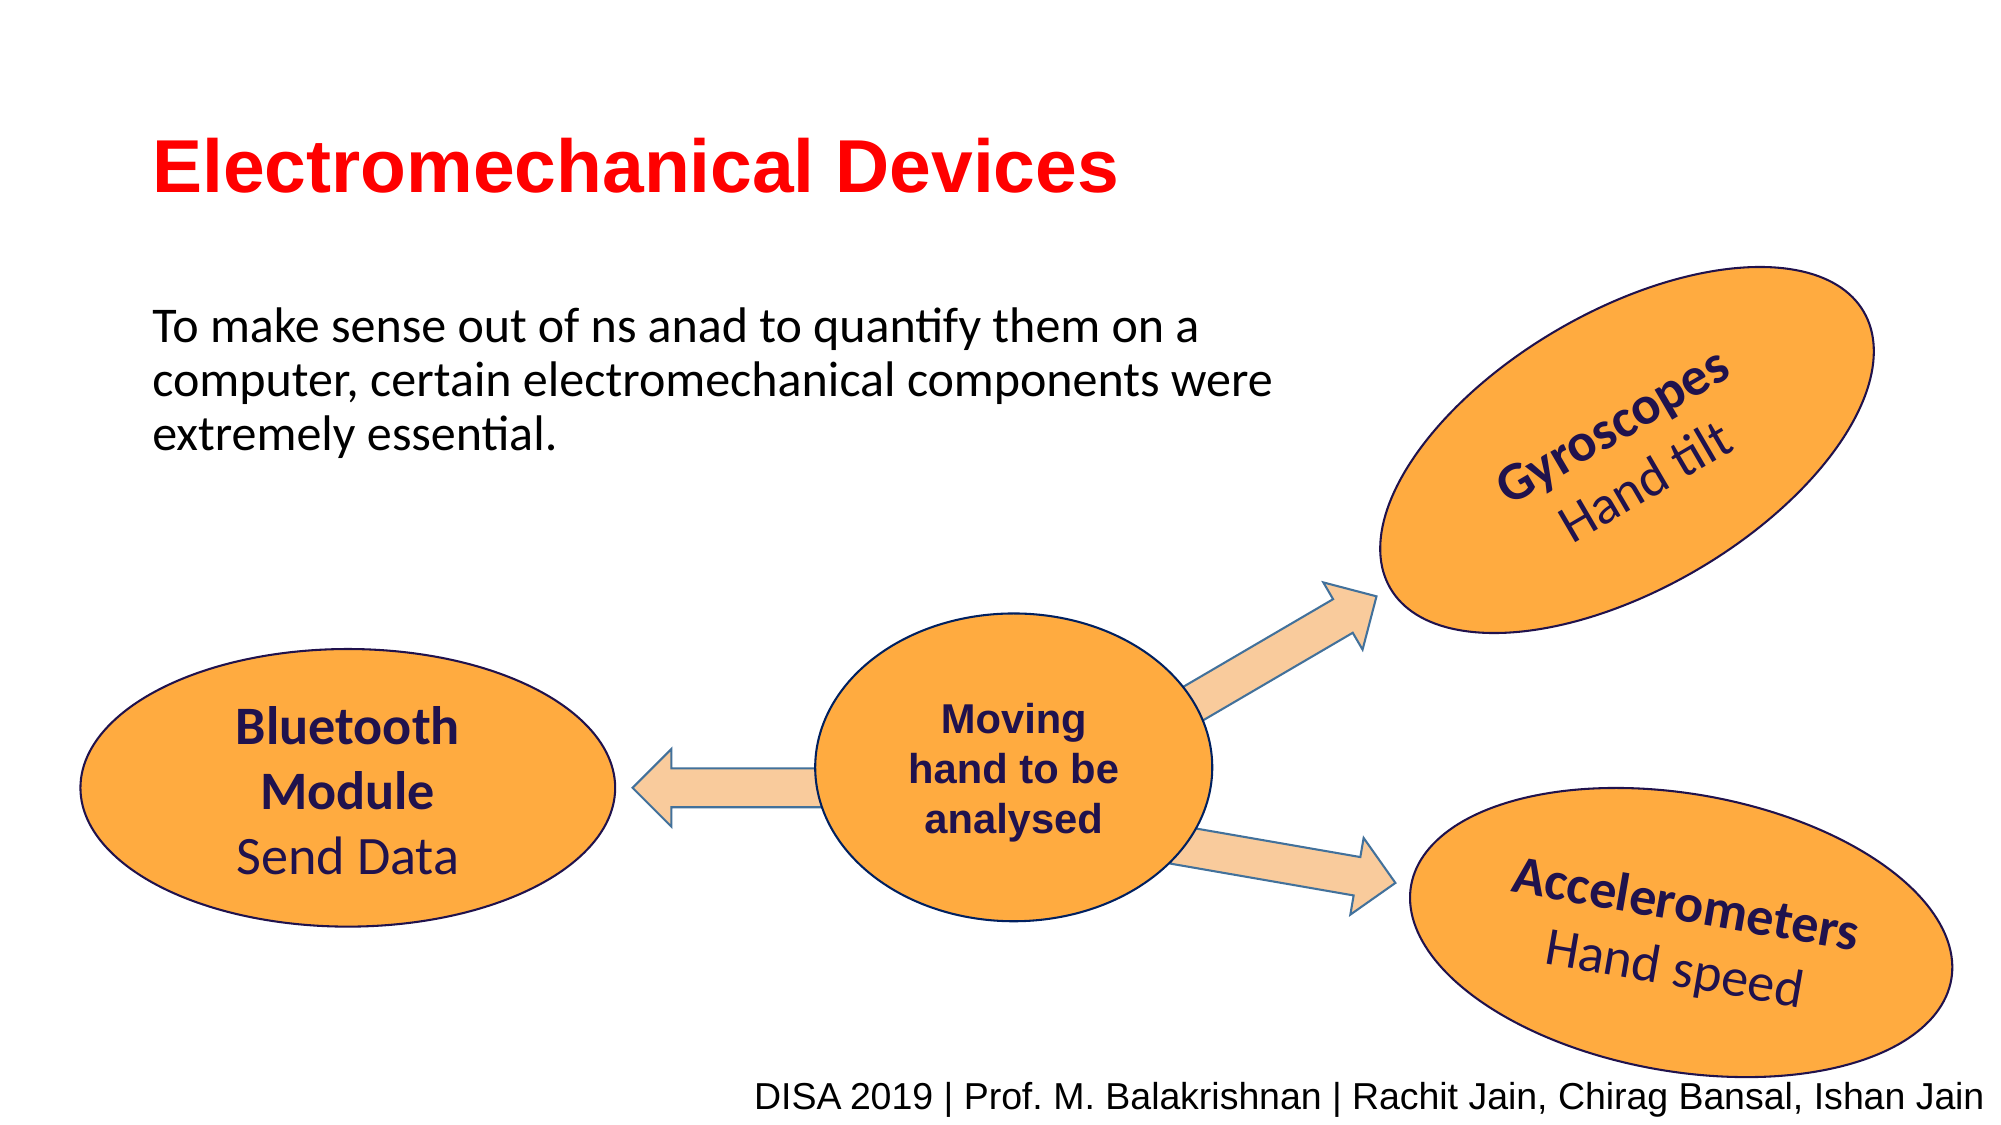

# Electromechanical Devices
To make sense out of ns anad to quantify them on a computer, certain electromechanical components were extremely essential.
Gyroscopes
Hand tilt
Moving hand to be analysed

Bluetooth Module
Send Data

Accelerometers
Hand speed

DISA 2019 | Prof. M. Balakrishnan | Rachit Jain, Chirag Bansal, Ishan Jain